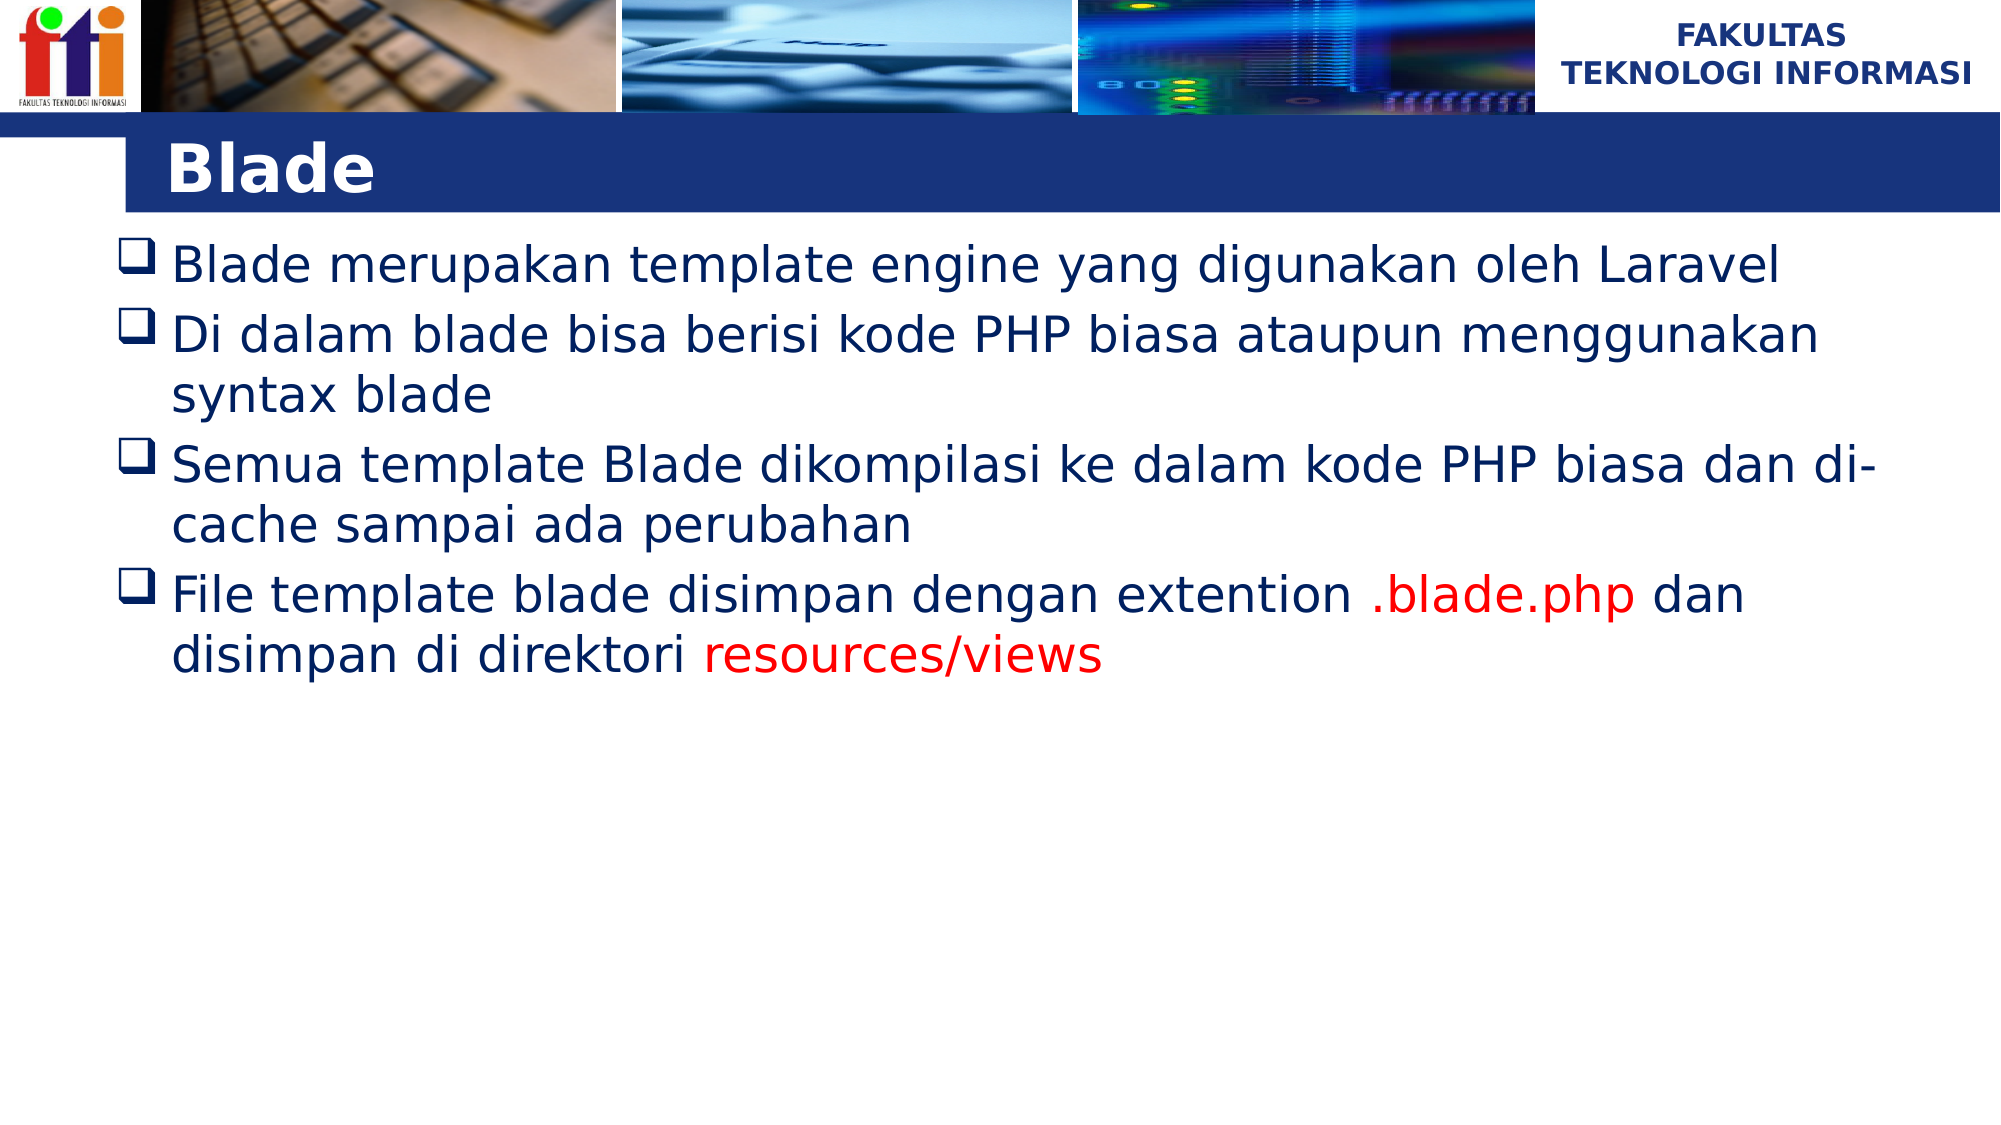

# Blade
Blade merupakan template engine yang digunakan oleh Laravel
Di dalam blade bisa berisi kode PHP biasa ataupun menggunakan syntax blade
Semua template Blade dikompilasi ke dalam kode PHP biasa dan di-cache sampai ada perubahan
File template blade disimpan dengan extention .blade.php dan disimpan di direktori resources/views